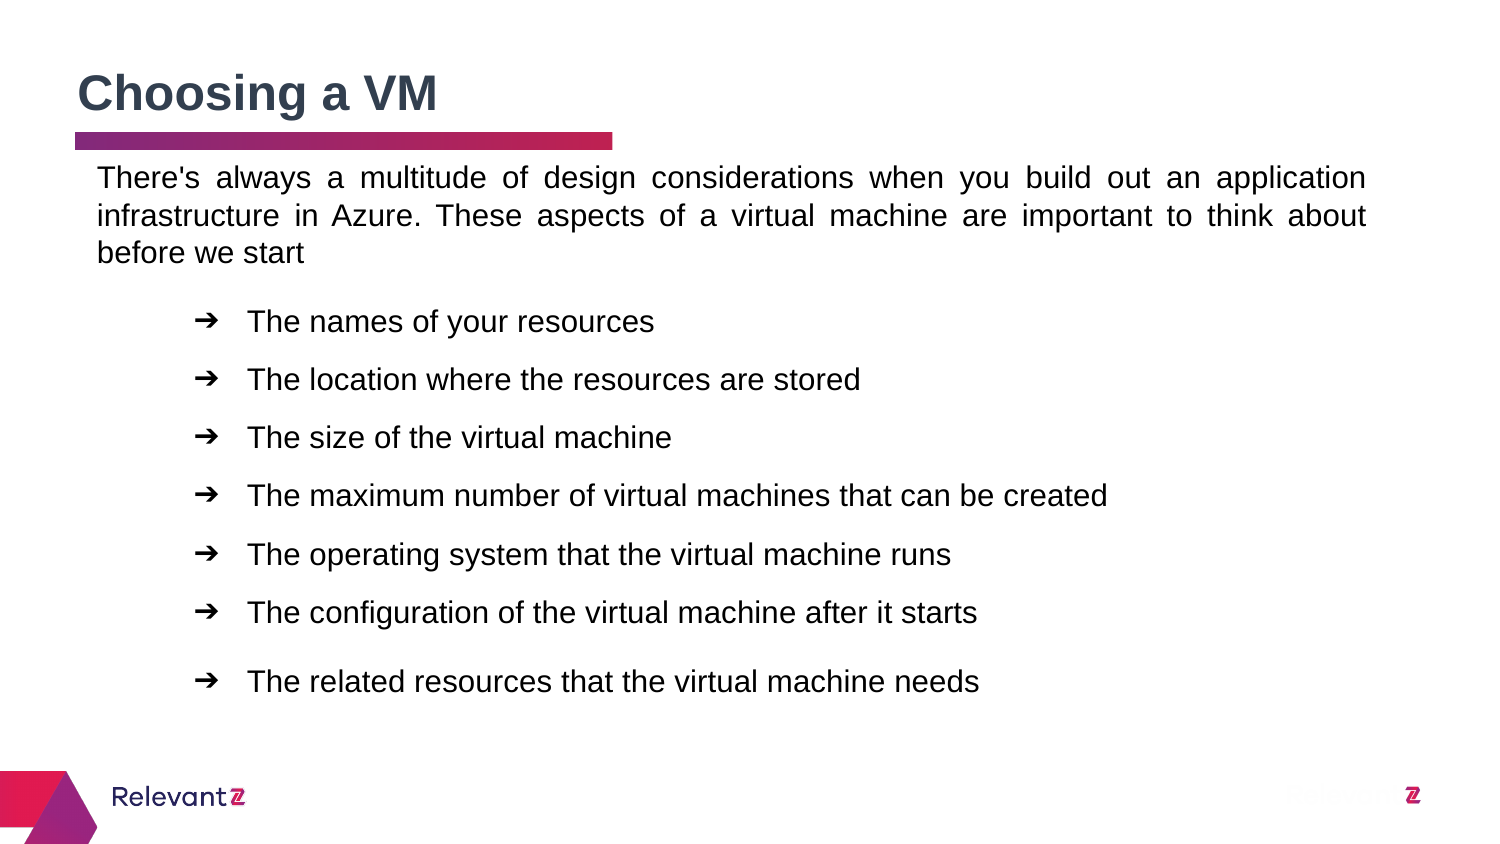

Choosing a VM
# There's always a multitude of design considerations when you build out an application infrastructure in Azure. These aspects of a virtual machine are important to think about before we start
The names of your resources
The location where the resources are stored
The size of the virtual machine
The maximum number of virtual machines that can be created
The operating system that the virtual machine runs
The configuration of the virtual machine after it starts
The related resources that the virtual machine needs